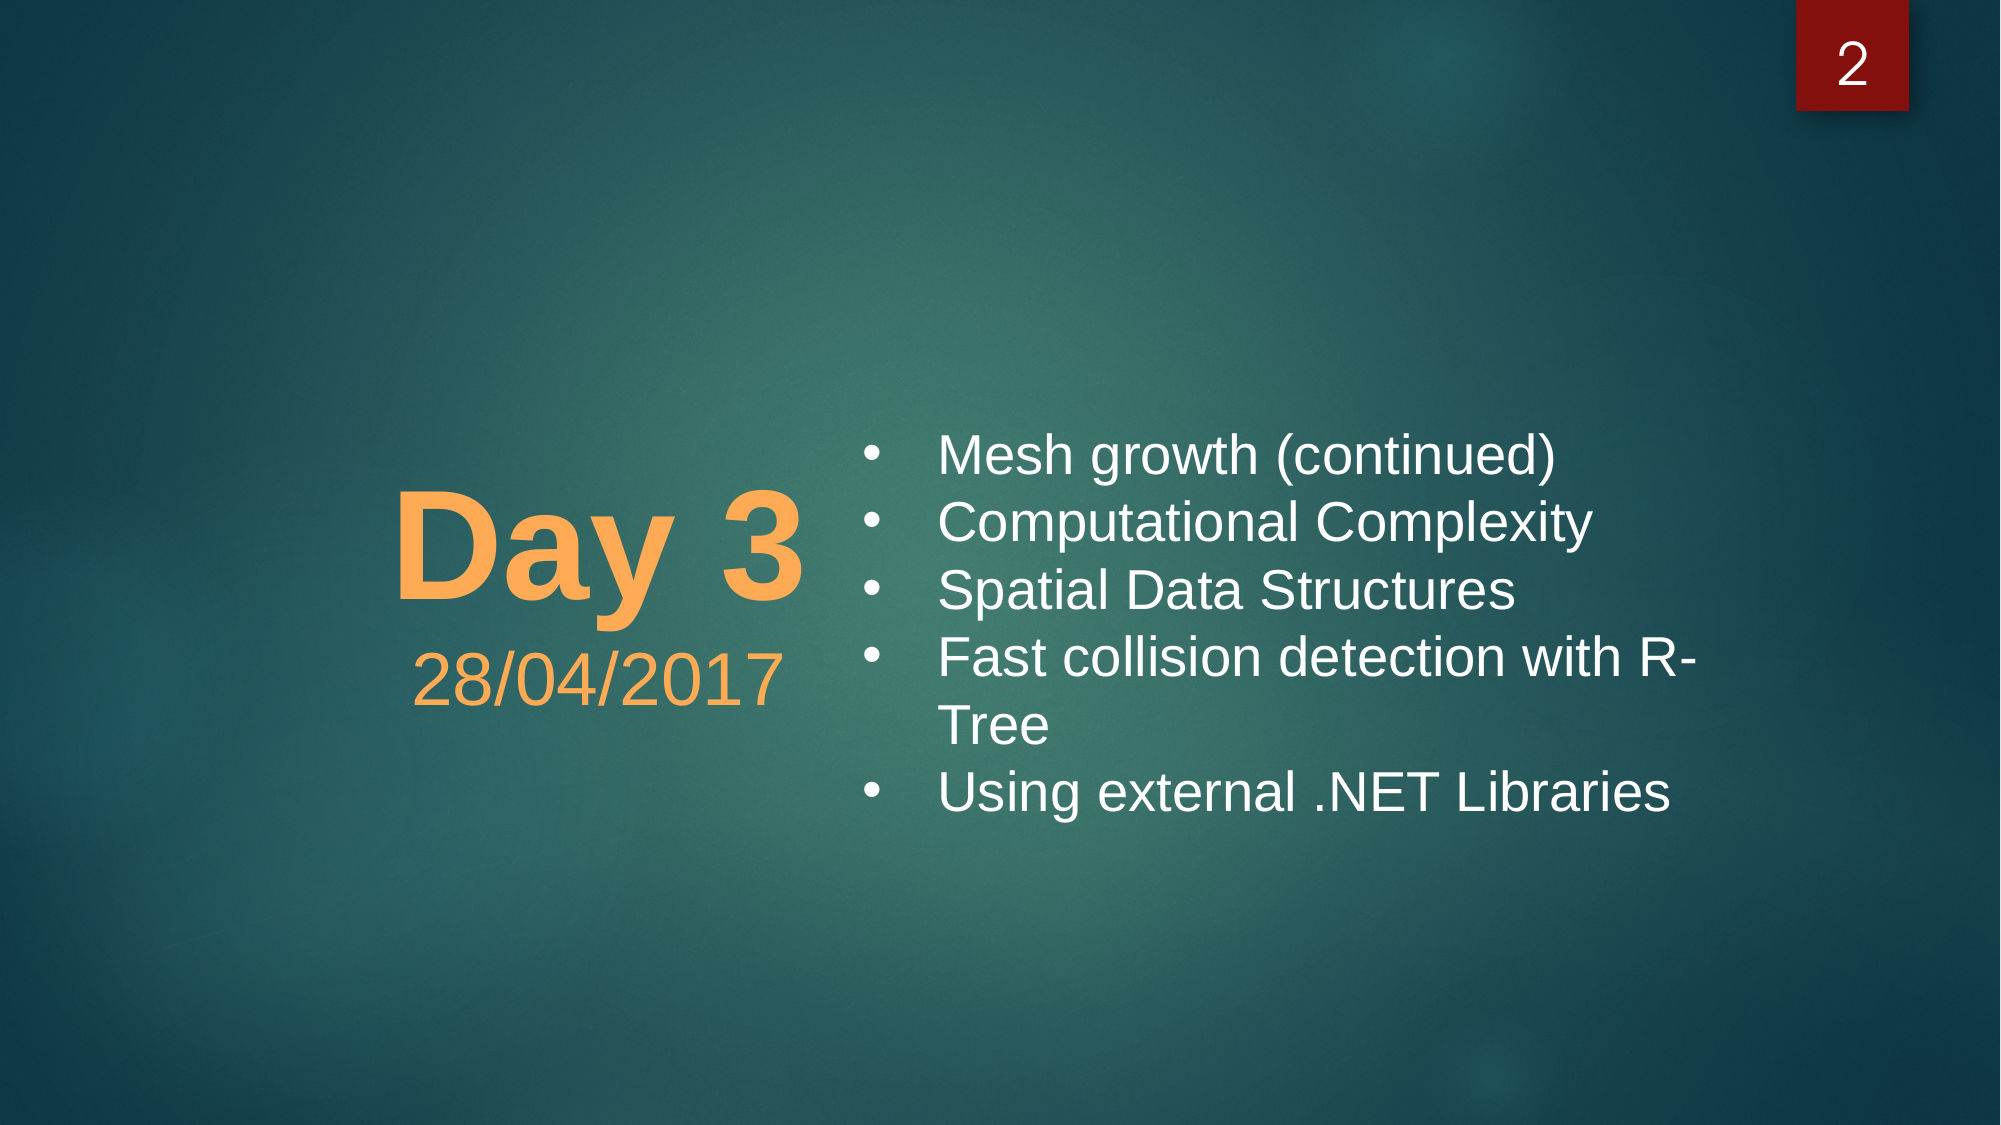

2
Mesh growth (continued)
Computational Complexity
Spatial Data Structures
Fast collision detection with R-Tree
Using external .NET Libraries
Day 3
28/04/2017